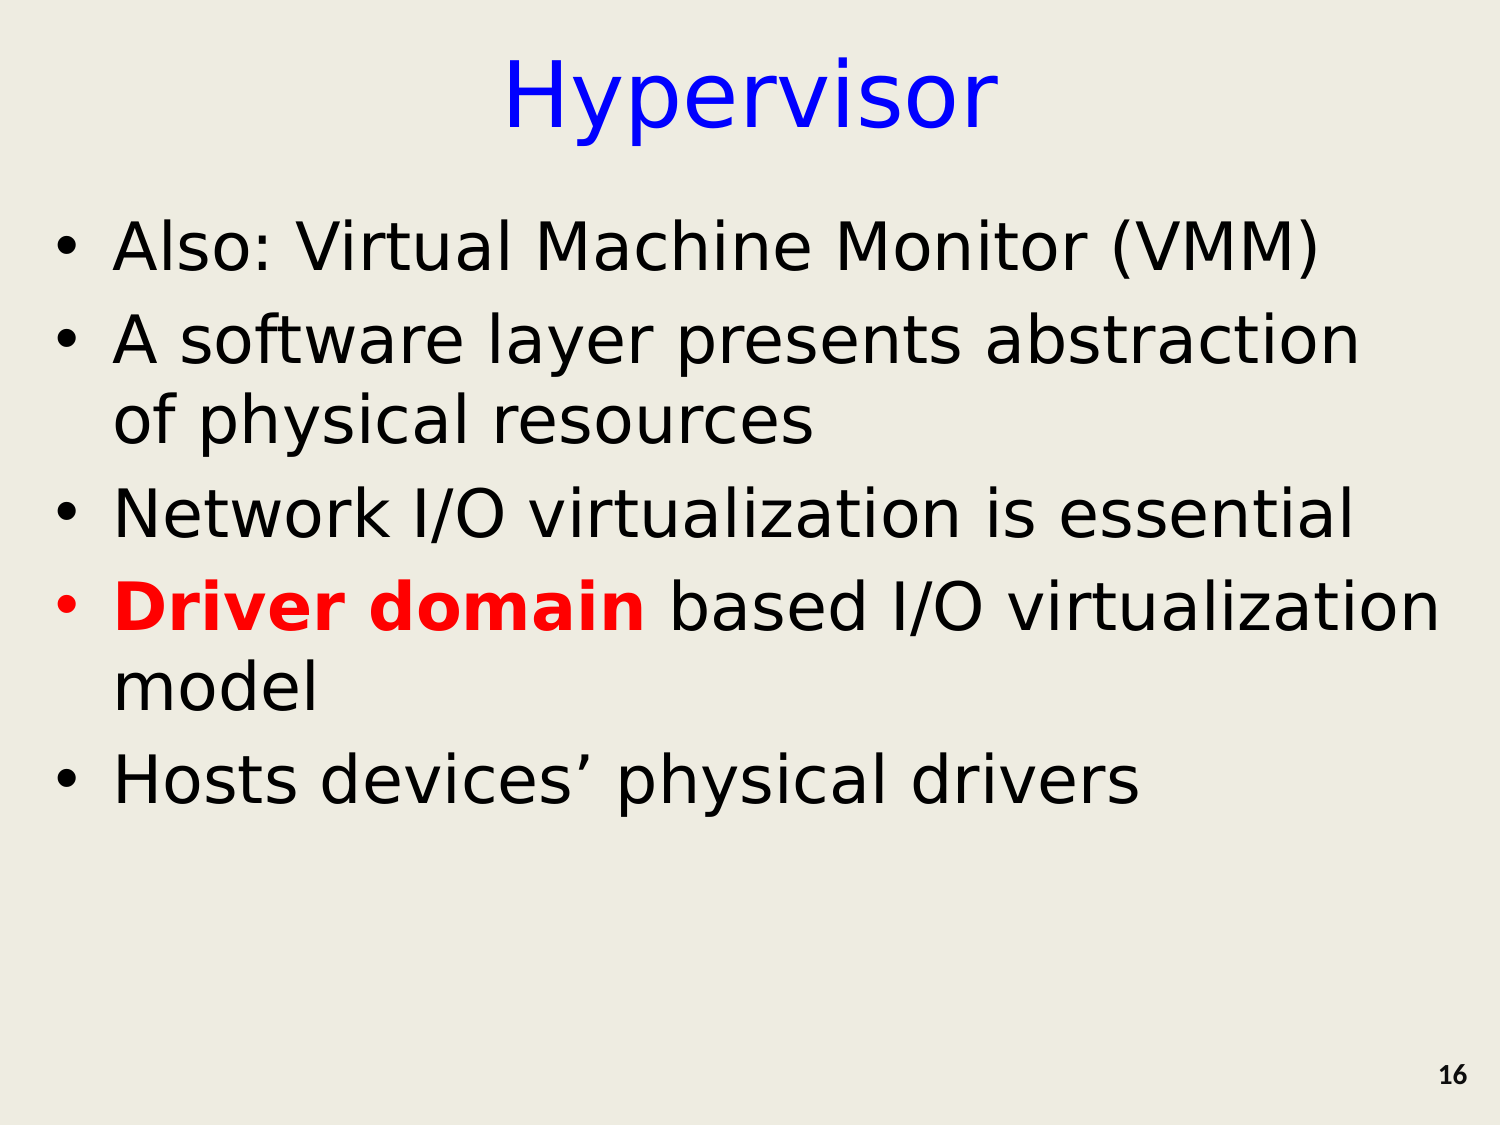

# Hypervisor
Also: Virtual Machine Monitor (VMM)
A software layer presents abstraction of physical resources
Network I/O virtualization is essential
Driver domain based I/O virtualization model
Hosts devices’ physical drivers
16